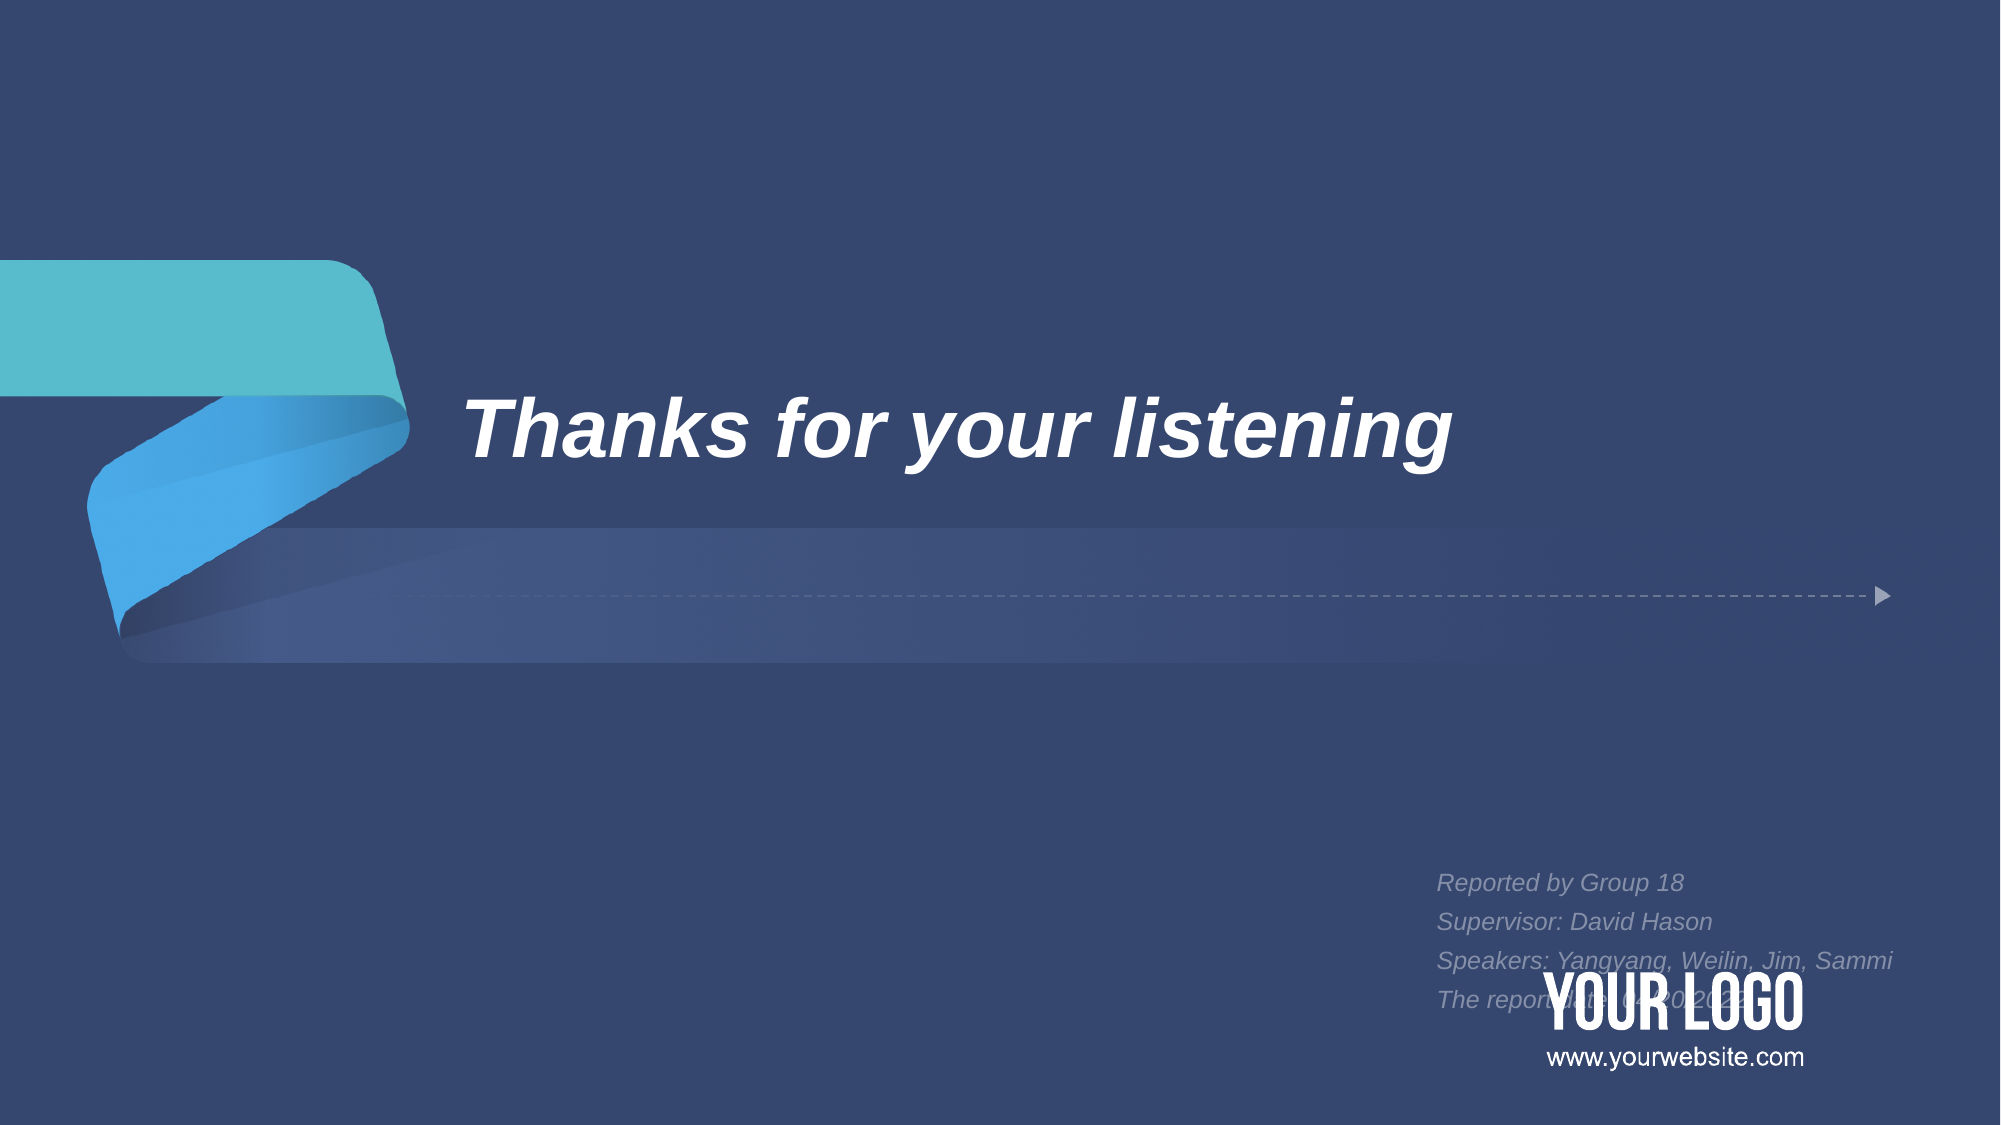

# Thanks for your listening
Reported by Group 18
Supervisor: David Hason
Speakers: Yangyang, Weilin, Jim, Sammi
The report date: 04/20/2022